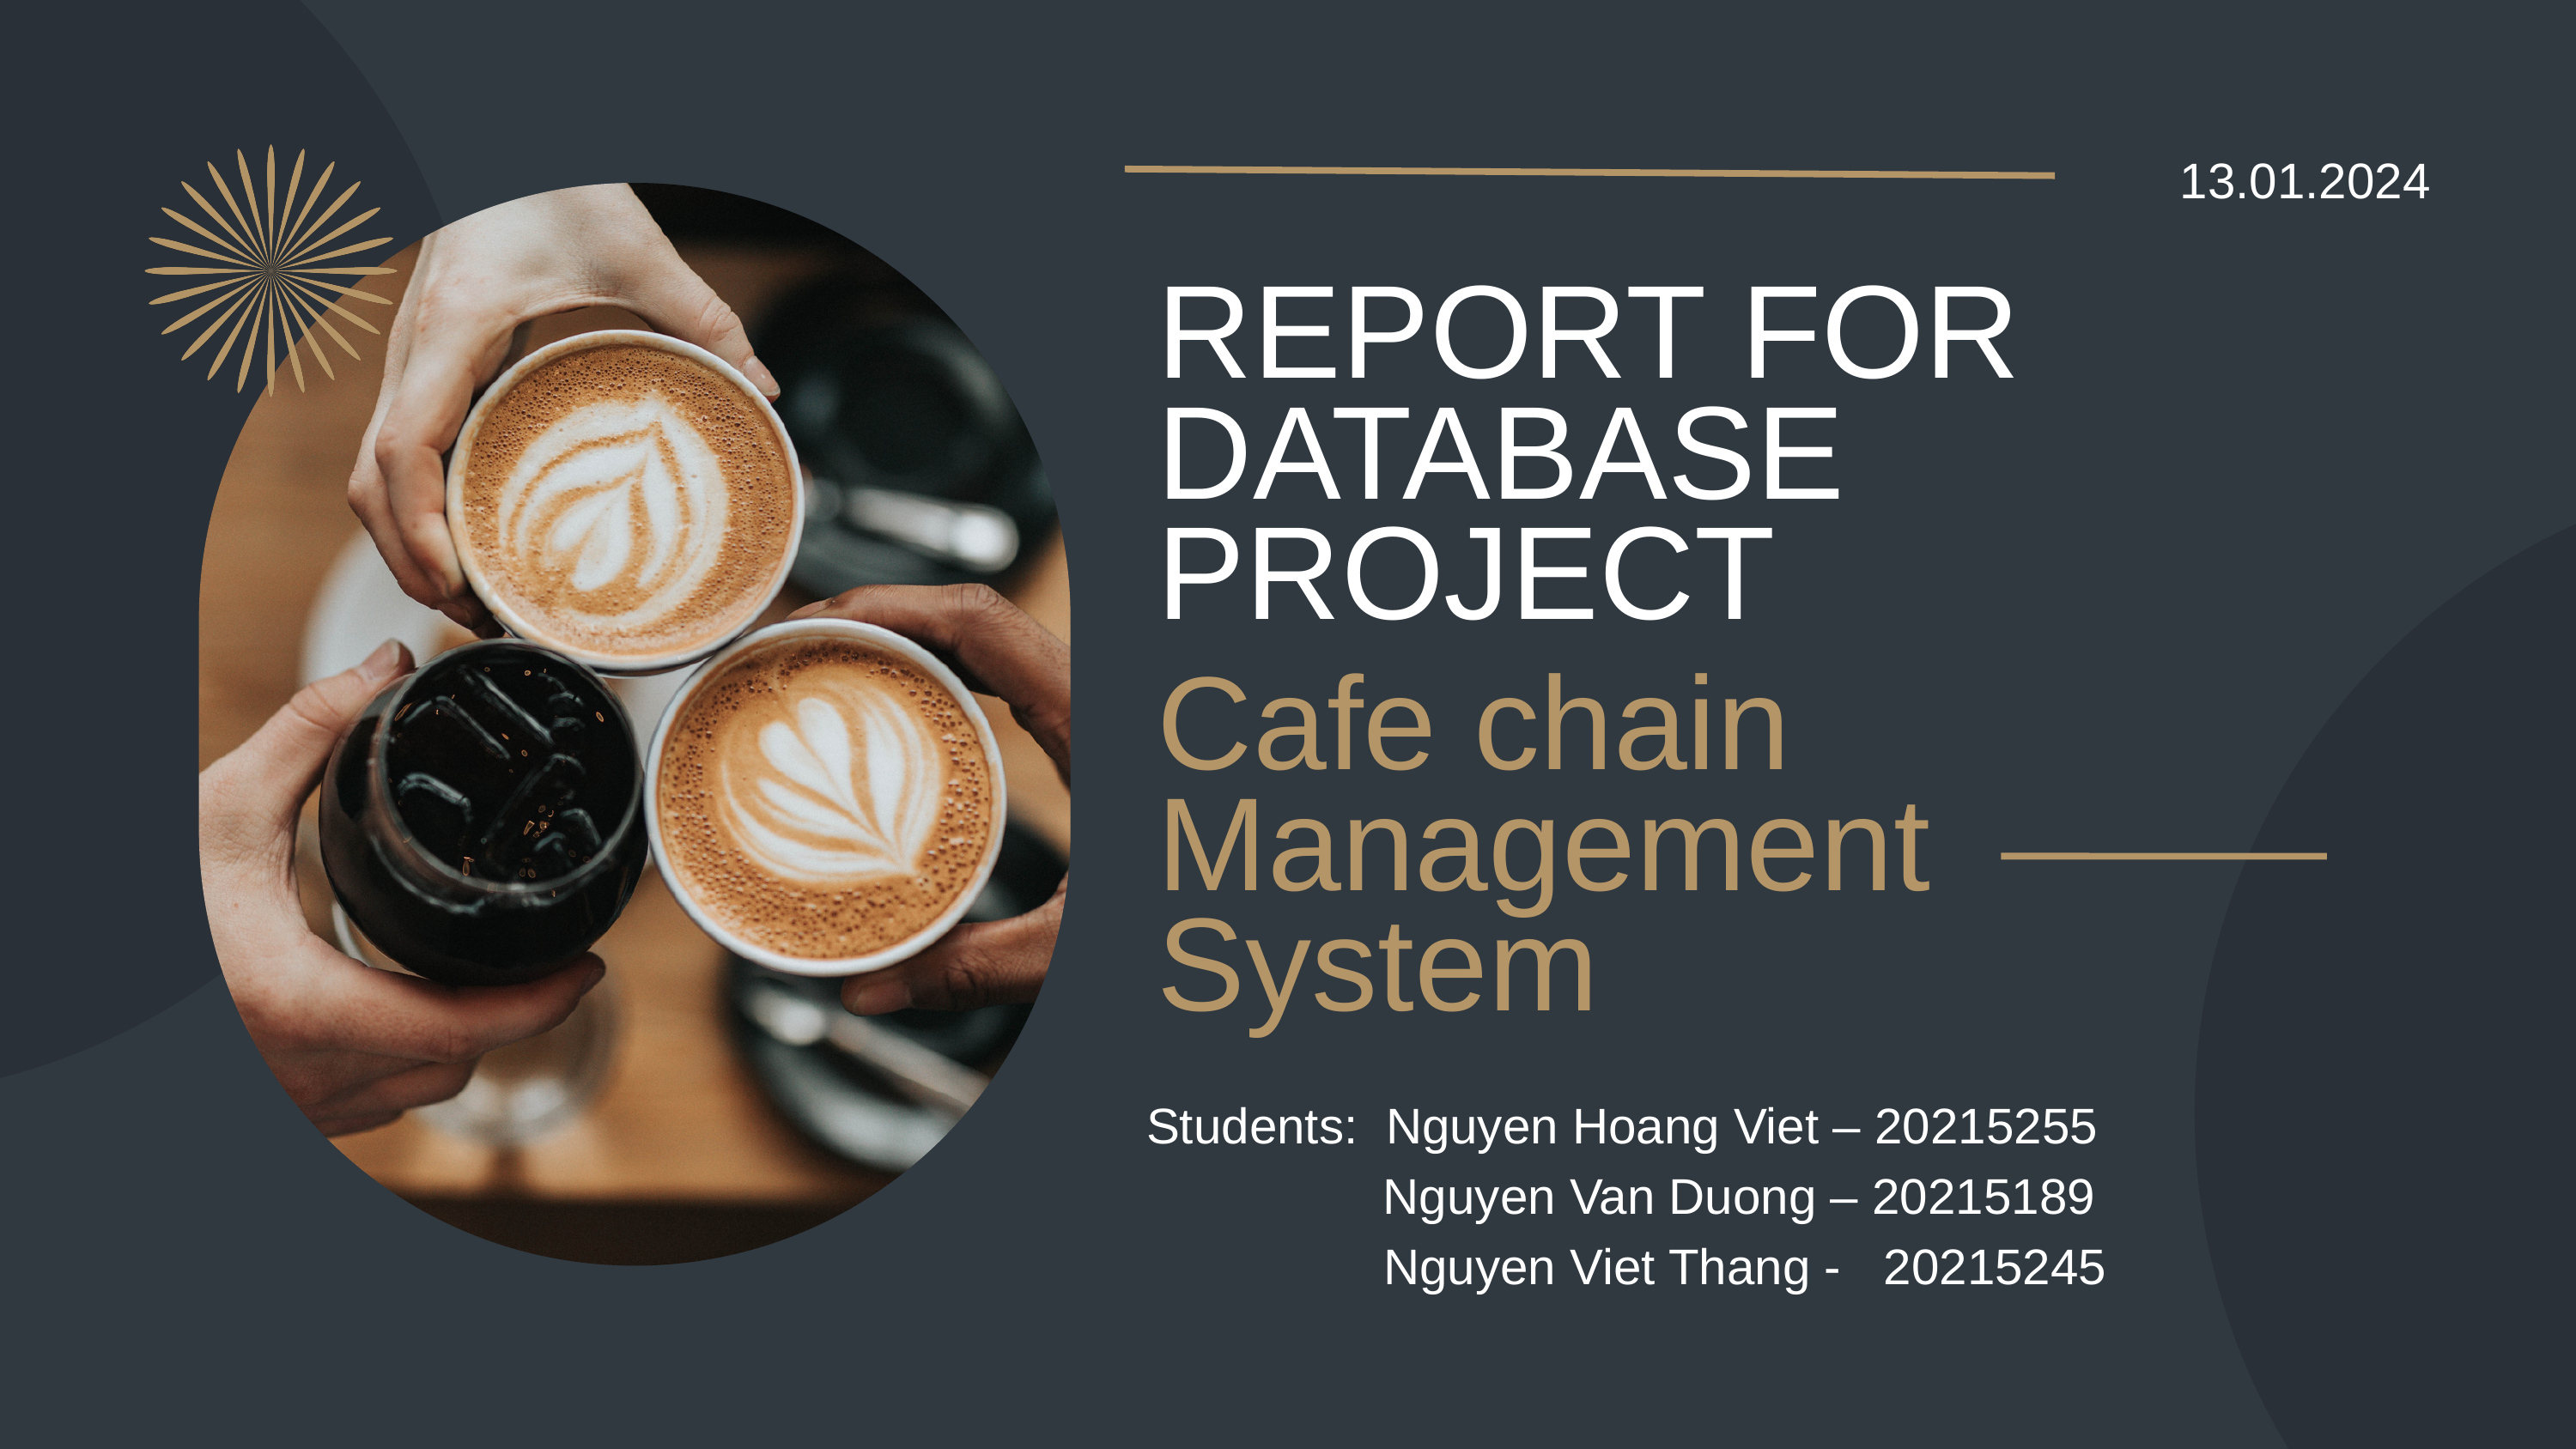

13.01.2024

REPORT FOR DATABASE PROJECT

Cafe chain Management System

Students:  Nguyen Hoang Viet – 20215255
                 Nguyen Van Duong – 20215189
                 Nguyen Viet Thang -   20215245